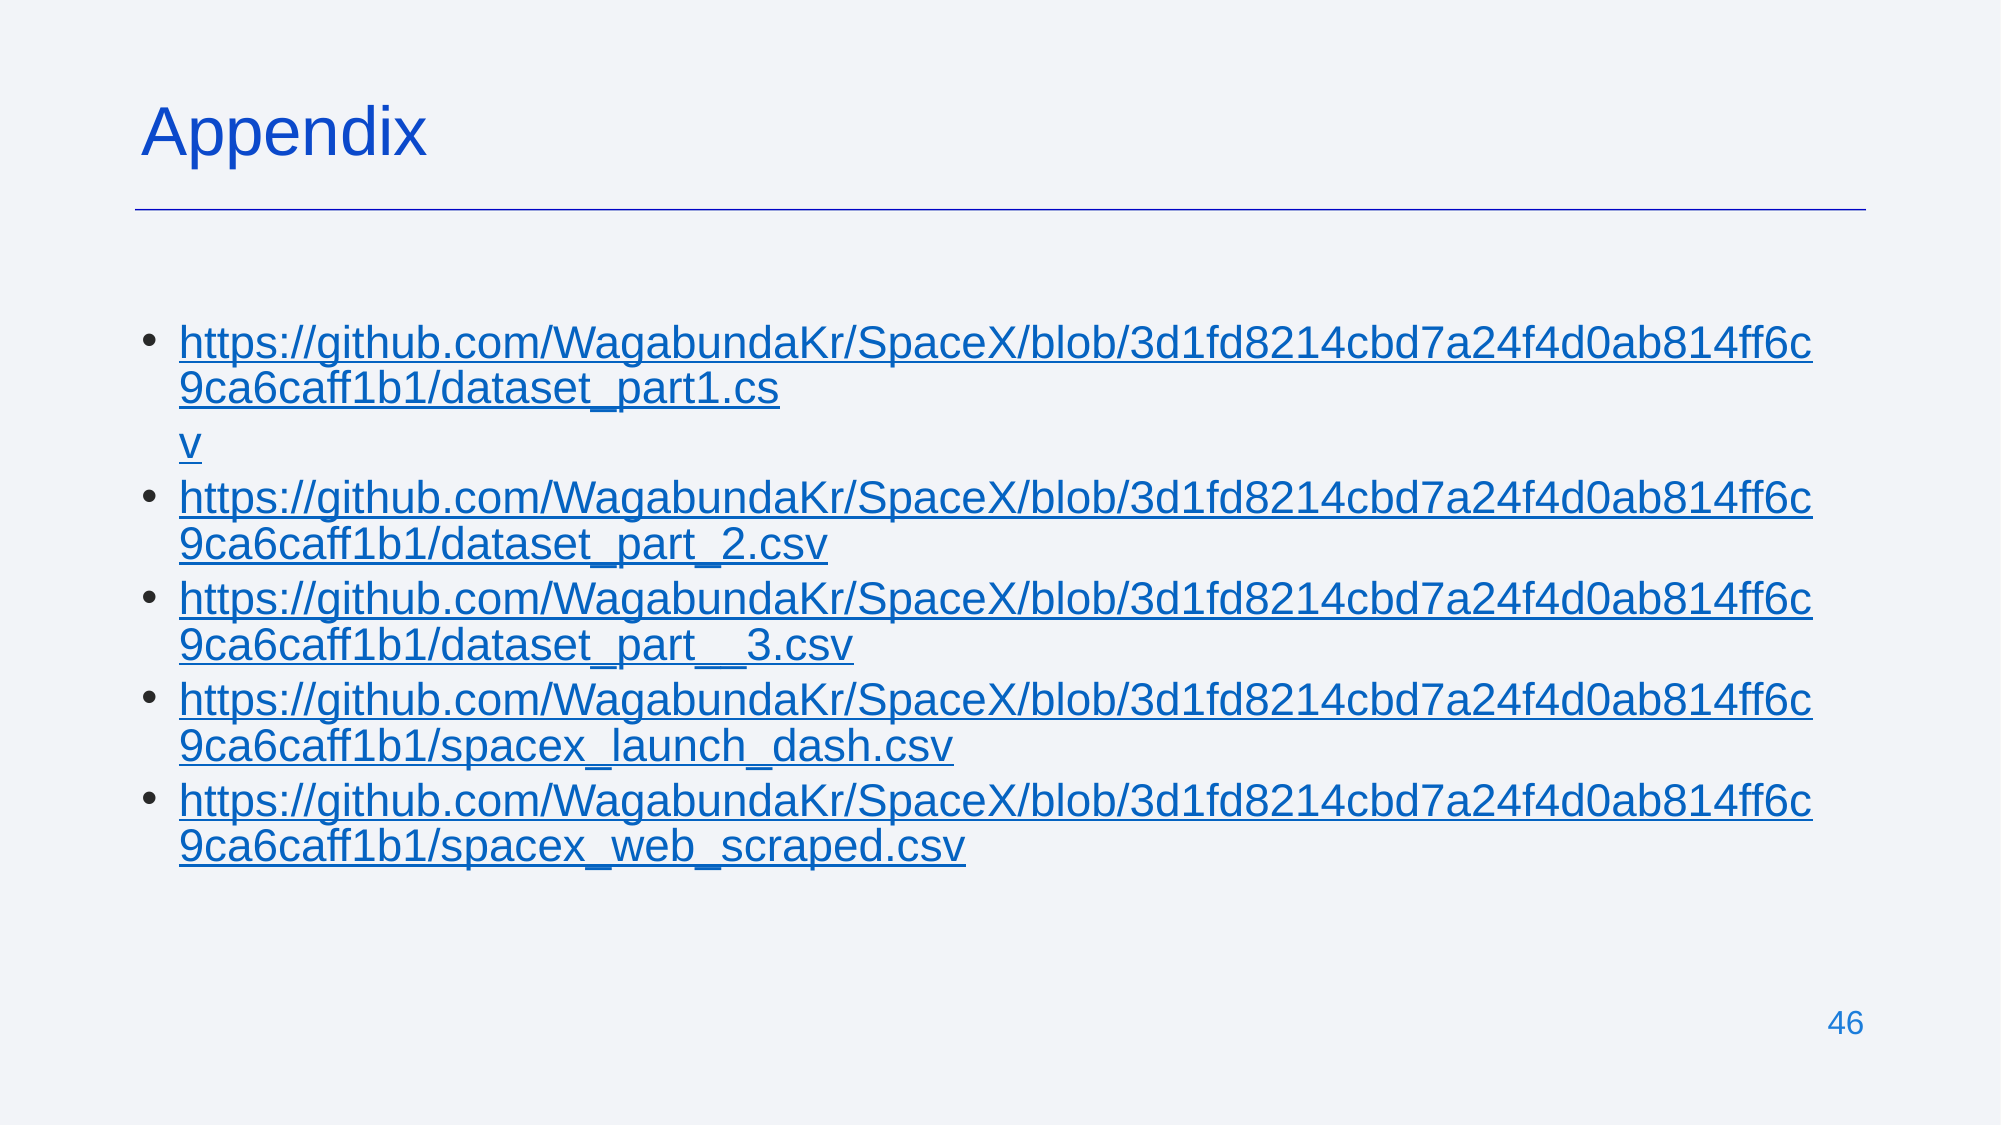

Appendix
https://github.com/WagabundaKr/SpaceX/blob/3d1fd8214cbd7a24f4d0ab814ff6c9ca6caff1b1/dataset_part1.csv
https://github.com/WagabundaKr/SpaceX/blob/3d1fd8214cbd7a24f4d0ab814ff6c9ca6caff1b1/dataset_part_2.csv
https://github.com/WagabundaKr/SpaceX/blob/3d1fd8214cbd7a24f4d0ab814ff6c9ca6caff1b1/dataset_part__3.csv
https://github.com/WagabundaKr/SpaceX/blob/3d1fd8214cbd7a24f4d0ab814ff6c9ca6caff1b1/spacex_launch_dash.csv
https://github.com/WagabundaKr/SpaceX/blob/3d1fd8214cbd7a24f4d0ab814ff6c9ca6caff1b1/spacex_web_scraped.csv

46